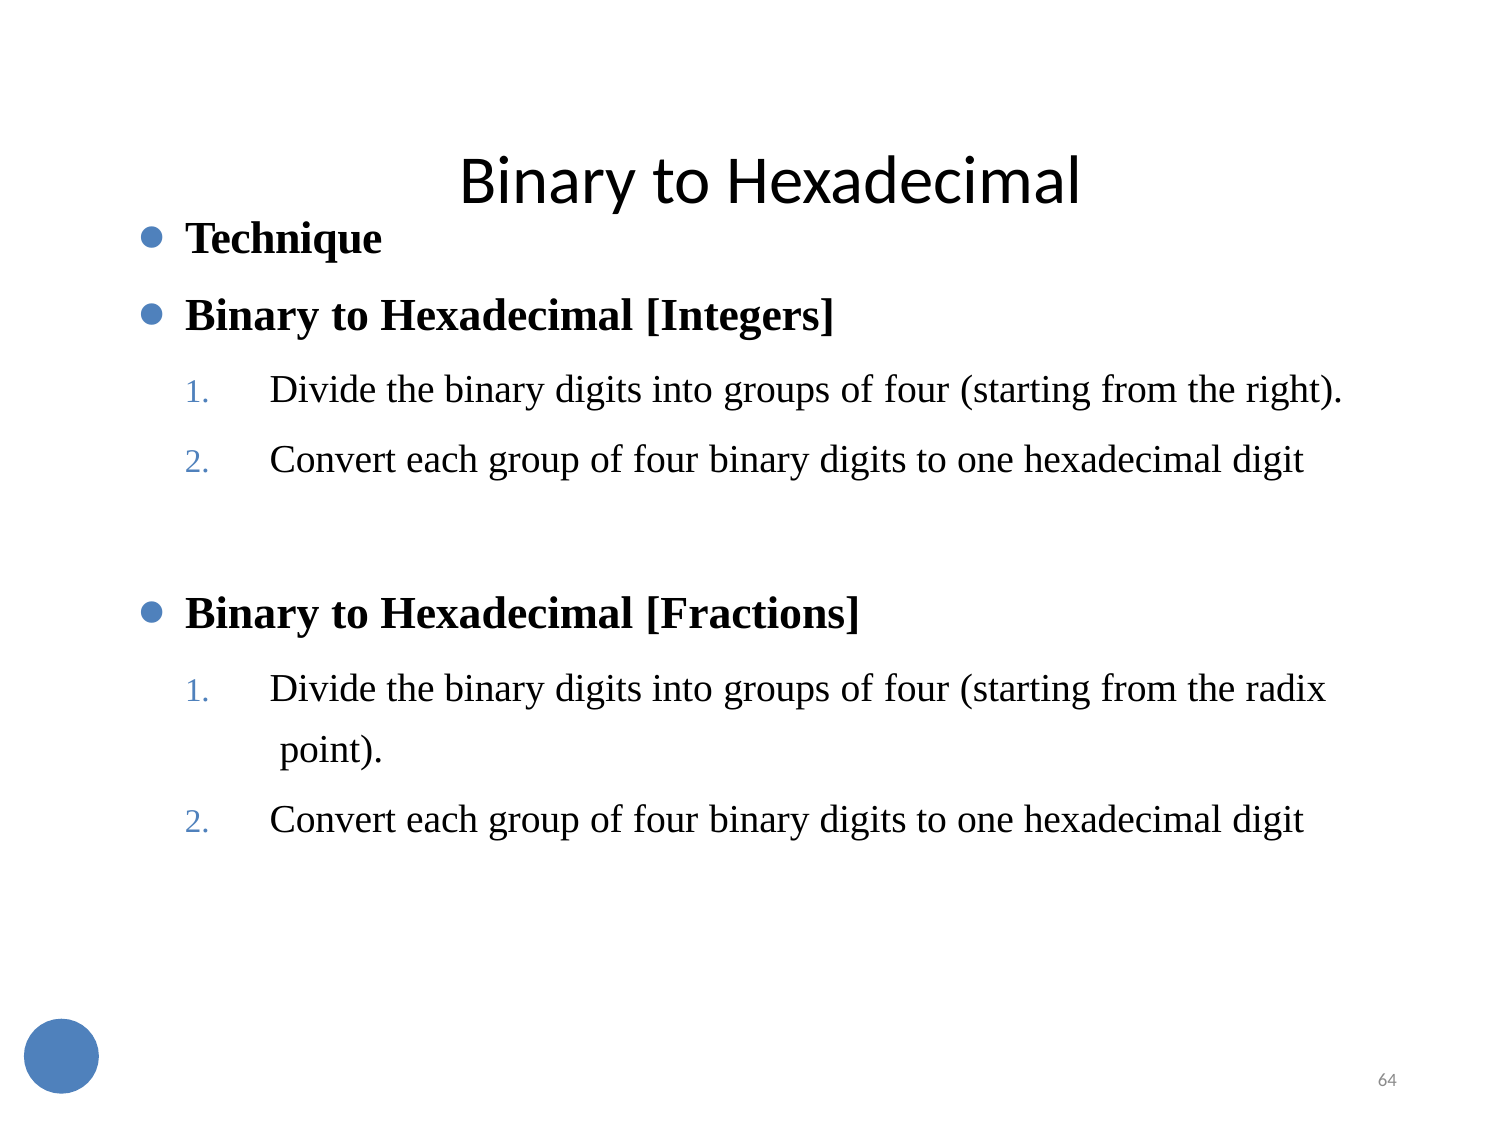

64
# Binary to Hexadecimal
Technique
Binary to Hexadecimal [Integers]
Divide the binary digits into groups of four (starting from the right).
Convert each group of four binary digits to one hexadecimal digit

Binary to Hexadecimal [Fractions]
Divide the binary digits into groups of four (starting from the radix  point).
Convert each group of four binary digits to one hexadecimal digit